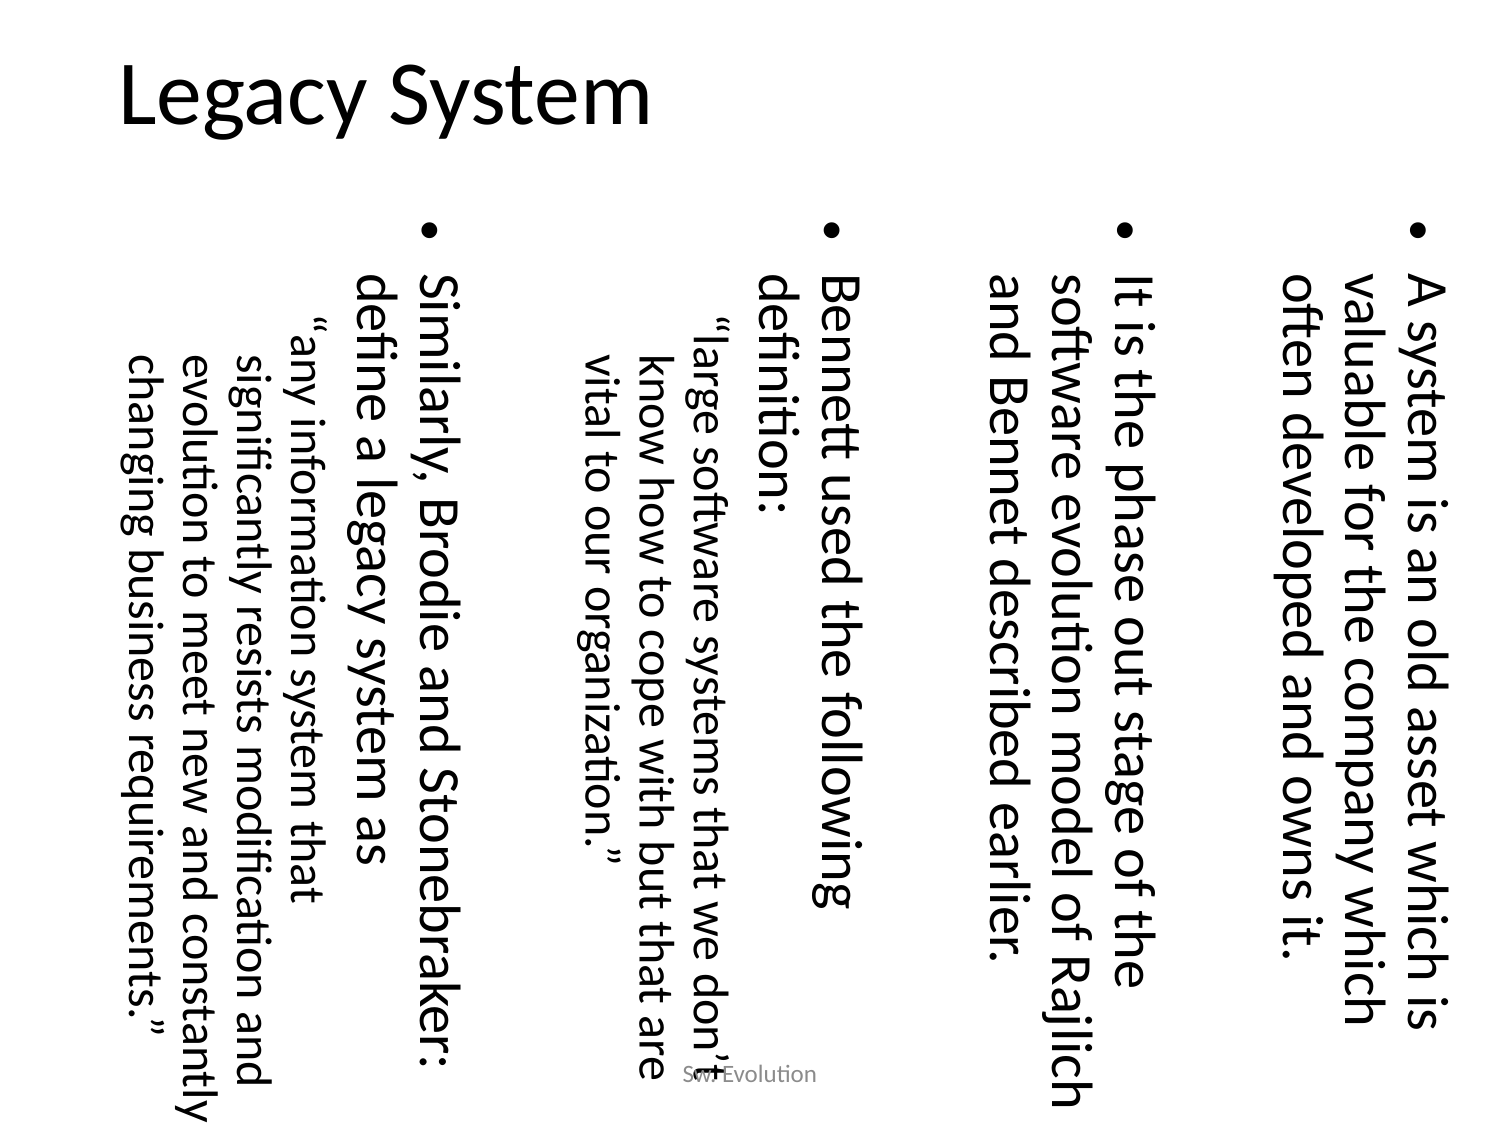

Legacy System
A system is an old asset which is valuable for the company which often developed and owns it.

It is the phase out stage of the software evolution model of Rajlich and Bennet described earlier.

Bennett used the following definition:
“large software systems that we don’t know how to cope with but that are vital to our organization.”

Similarly, Brodie and Stonebraker: define a legacy system as
“any information system that significantly resists modification and evolution to meet new and constantly changing business requirements.”

Sw. Evolution